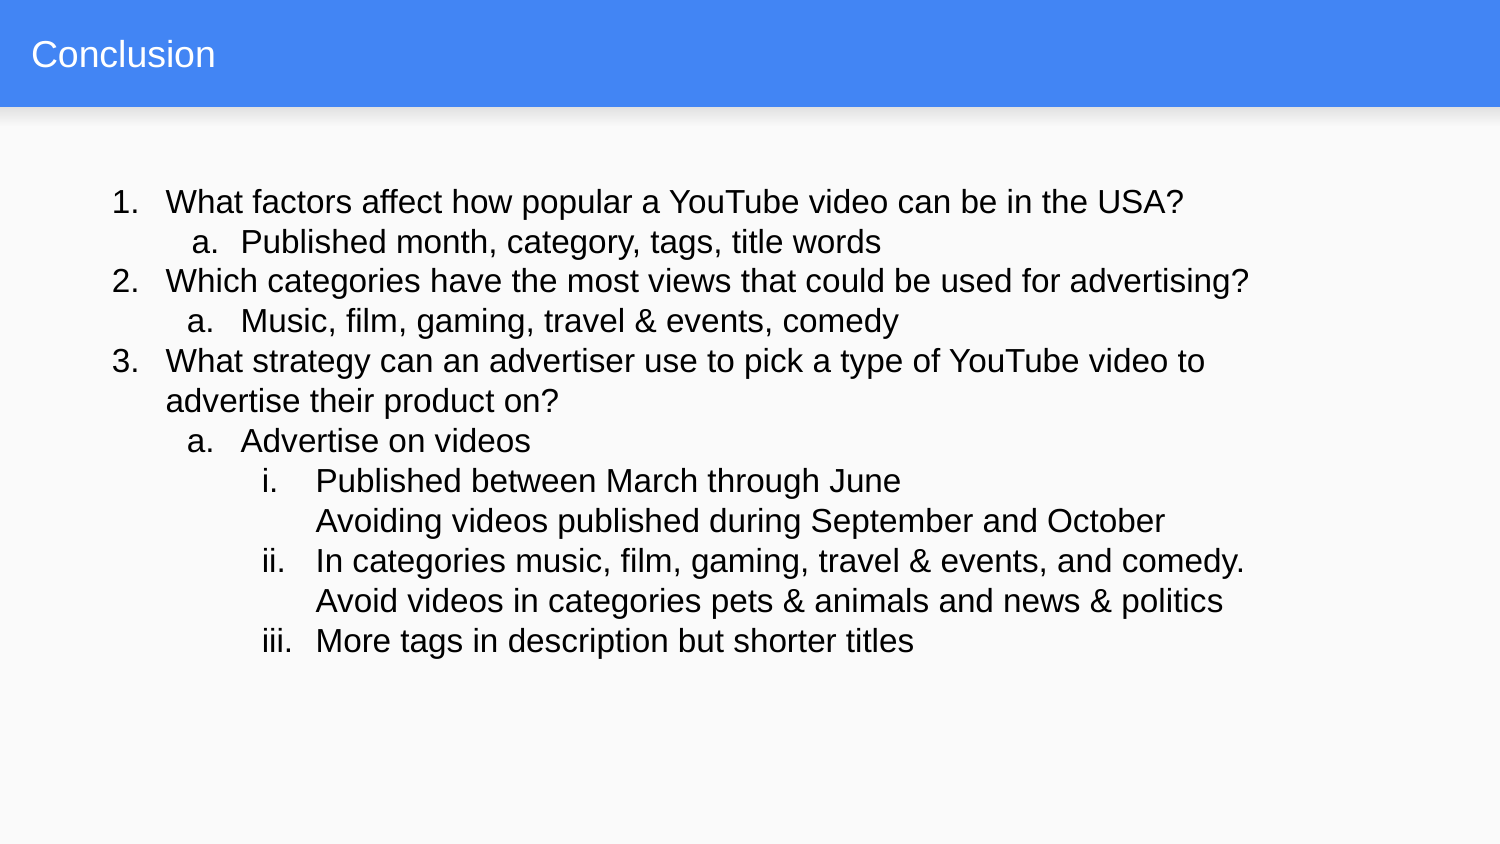

# Conclusion
What factors affect how popular a YouTube video can be in the USA?
Published month, category, tags, title words
Which categories have the most views that could be used for advertising?
Music, film, gaming, travel & events, comedy
What strategy can an advertiser use to pick a type of YouTube video to
advertise their product on?
Advertise on videos
Published between March through June
Avoiding videos published during September and October
In categories music, film, gaming, travel & events, and comedy.
Avoid videos in categories pets & animals and news & politics
More tags in description but shorter titles